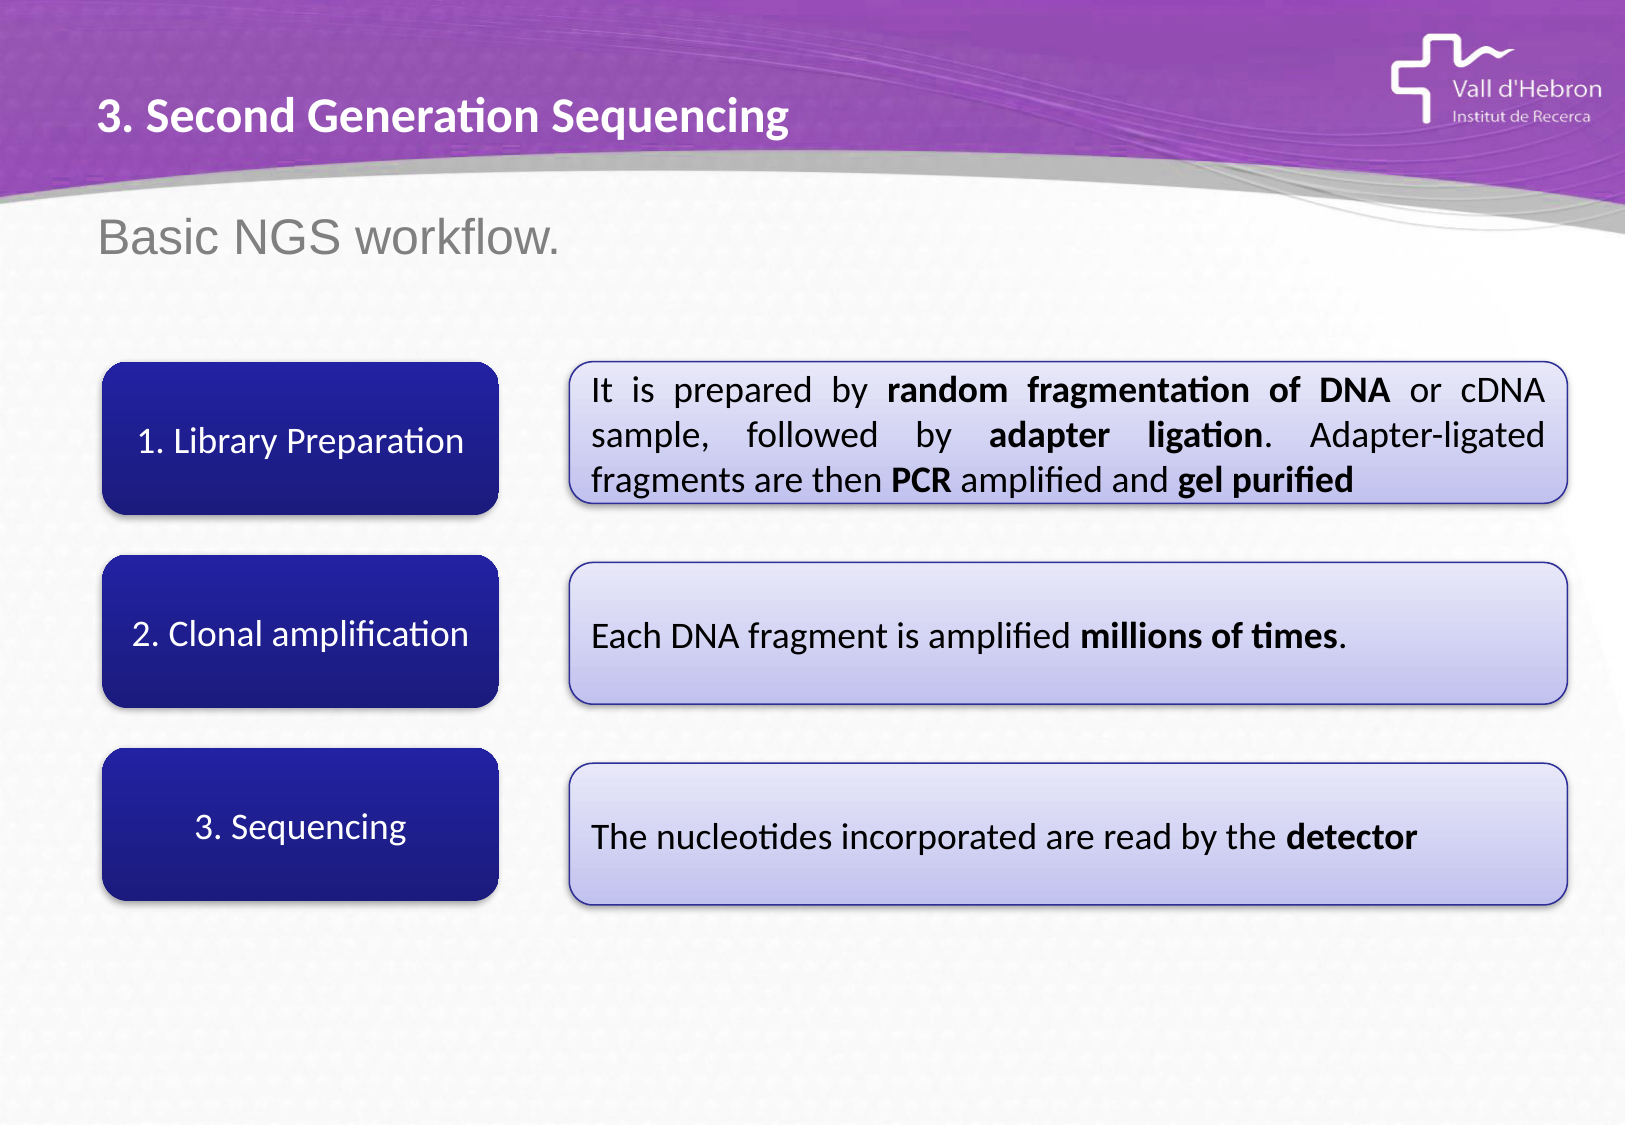

Second Generation Sequencing
Basic NGS workflow.
1. Library Preparation
It is prepared by random fragmentation of DNA or cDNA sample, followed by adapter ligation. Adapter-ligated fragments are then PCR amplified and gel purified
2. Clonal amplification
Each DNA fragment is amplified millions of times.
3. Sequencing
The nucleotides incorporated are read by the detector